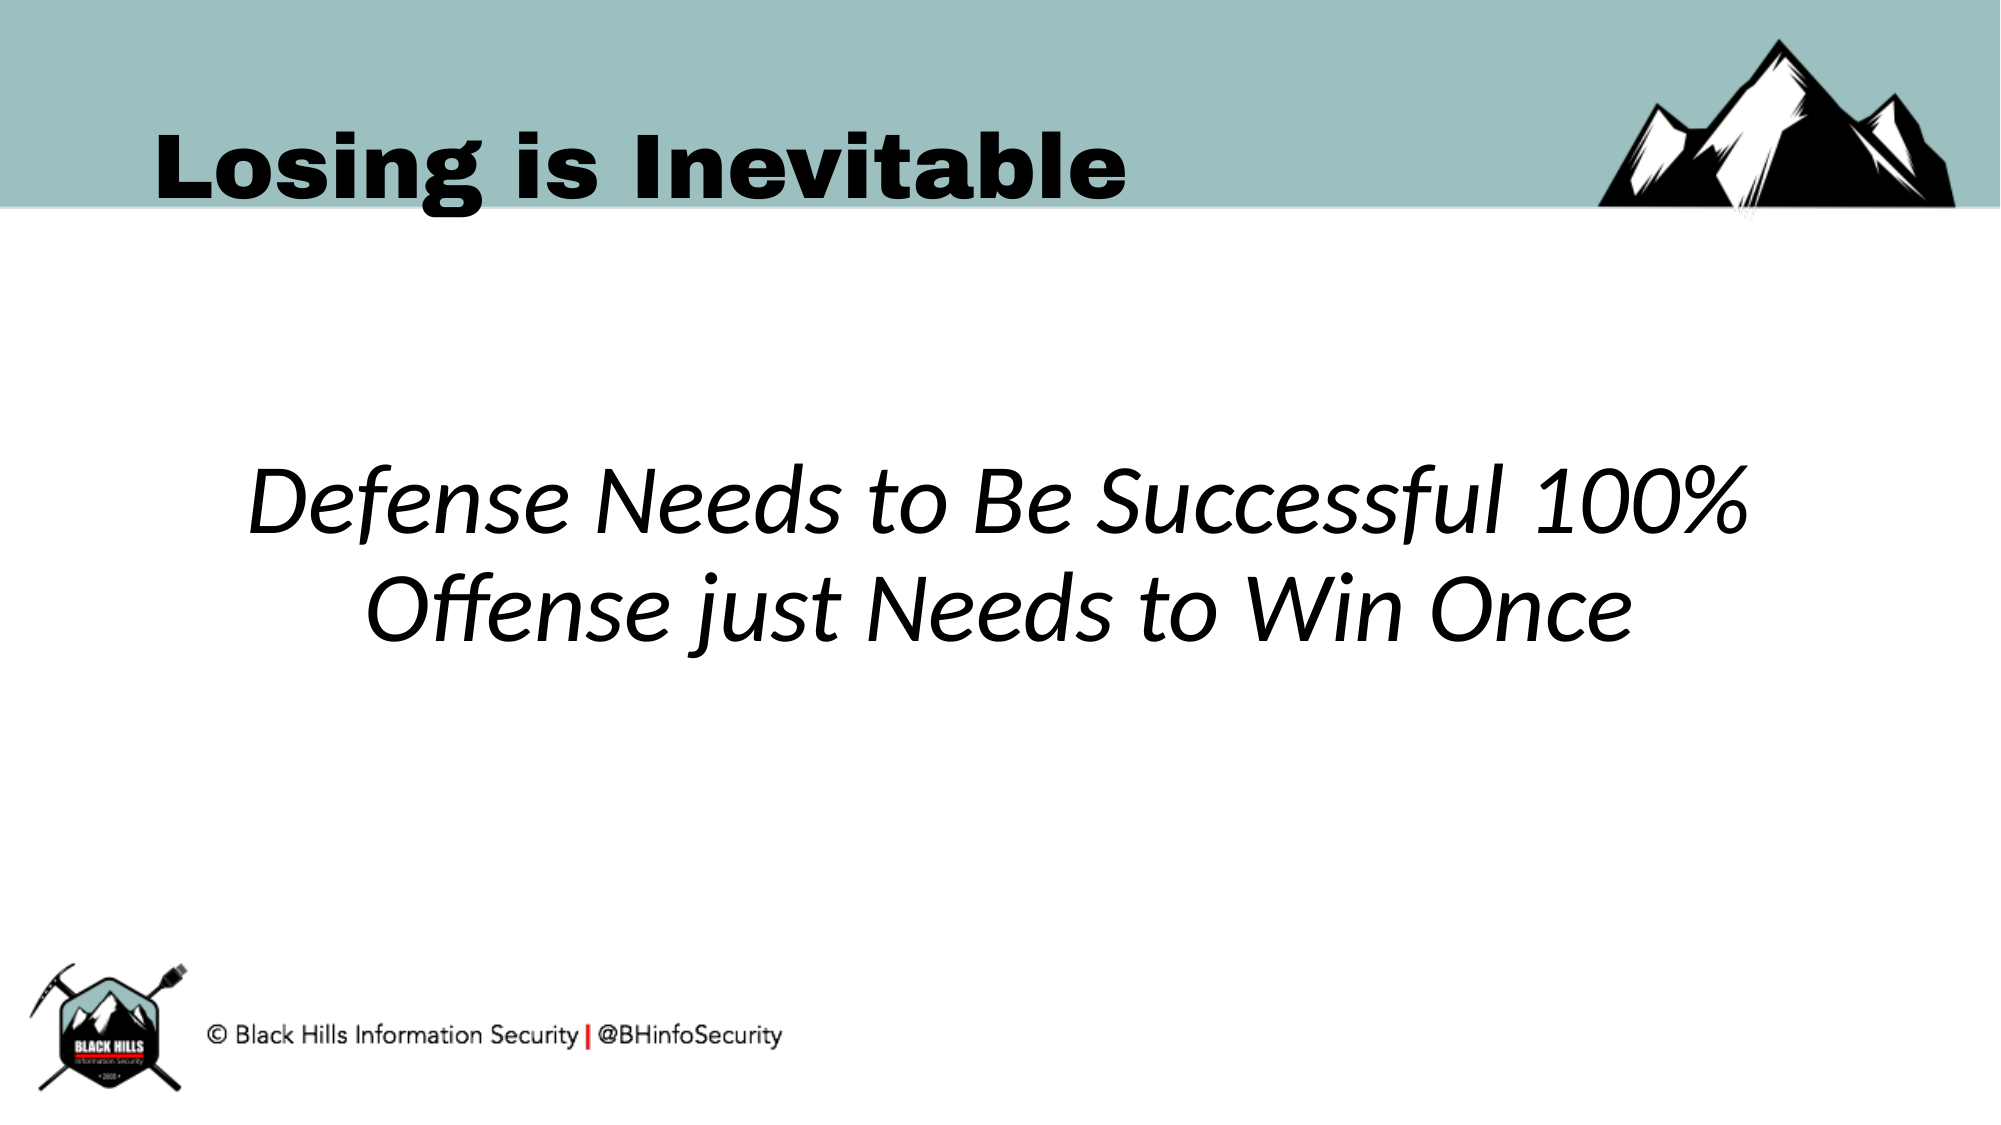

# Losing is Inevitable

Defense Needs to Be Successful 100% Offense just Needs to Win Once